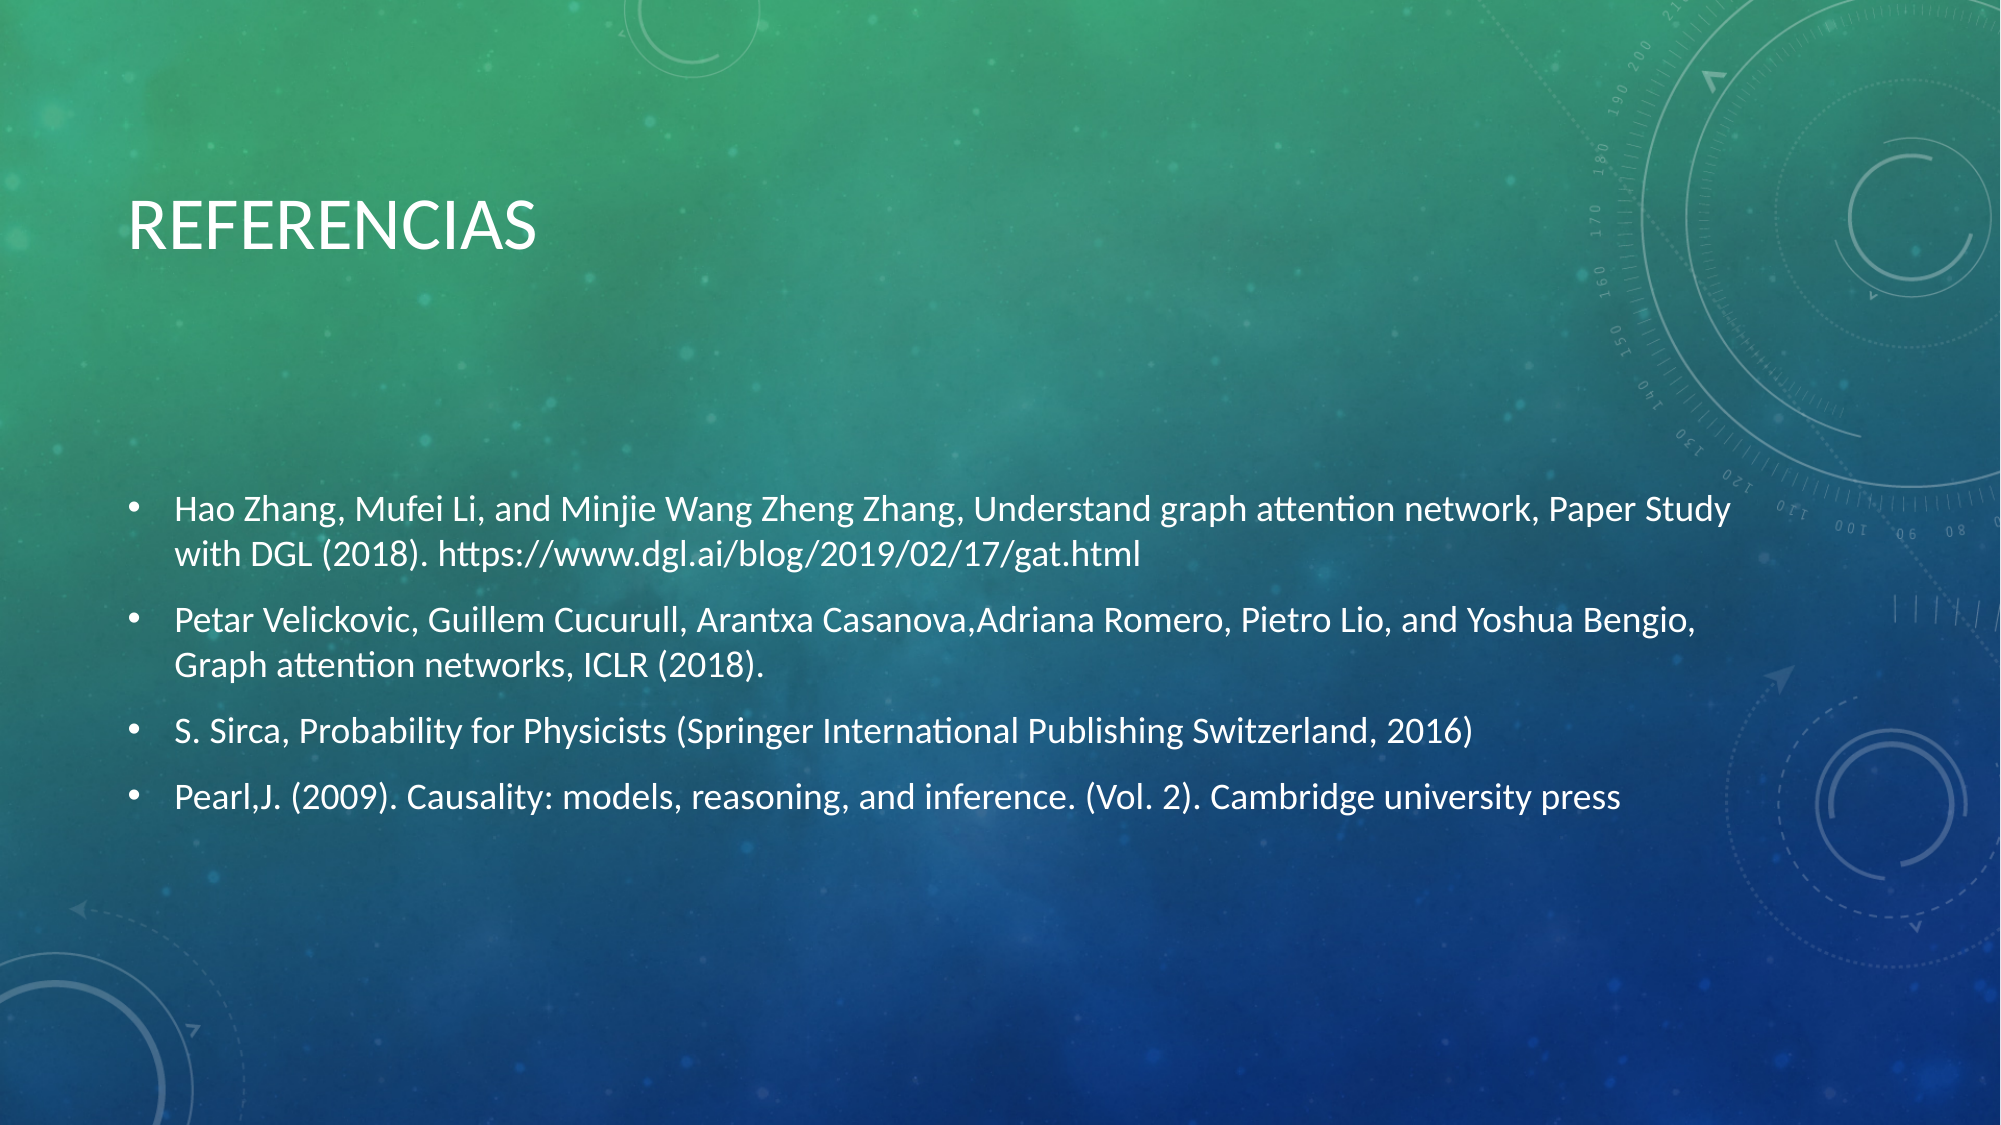

# REFErencias
Hao Zhang, Mufei Li, and Minjie Wang Zheng Zhang, Understand graph attention network, Paper Study with DGL (2018). https://www.dgl.ai/blog/2019/02/17/gat.html
Petar Velickovic, Guillem Cucurull, Arantxa Casanova,Adriana Romero, Pietro Lio, and Yoshua Bengio, Graph attention networks, ICLR (2018).
S. Sirca, Probability for Physicists (Springer International Publishing Switzerland, 2016)
Pearl,J. (2009). Causality: models, reasoning, and inference. (Vol. 2). Cambridge university press